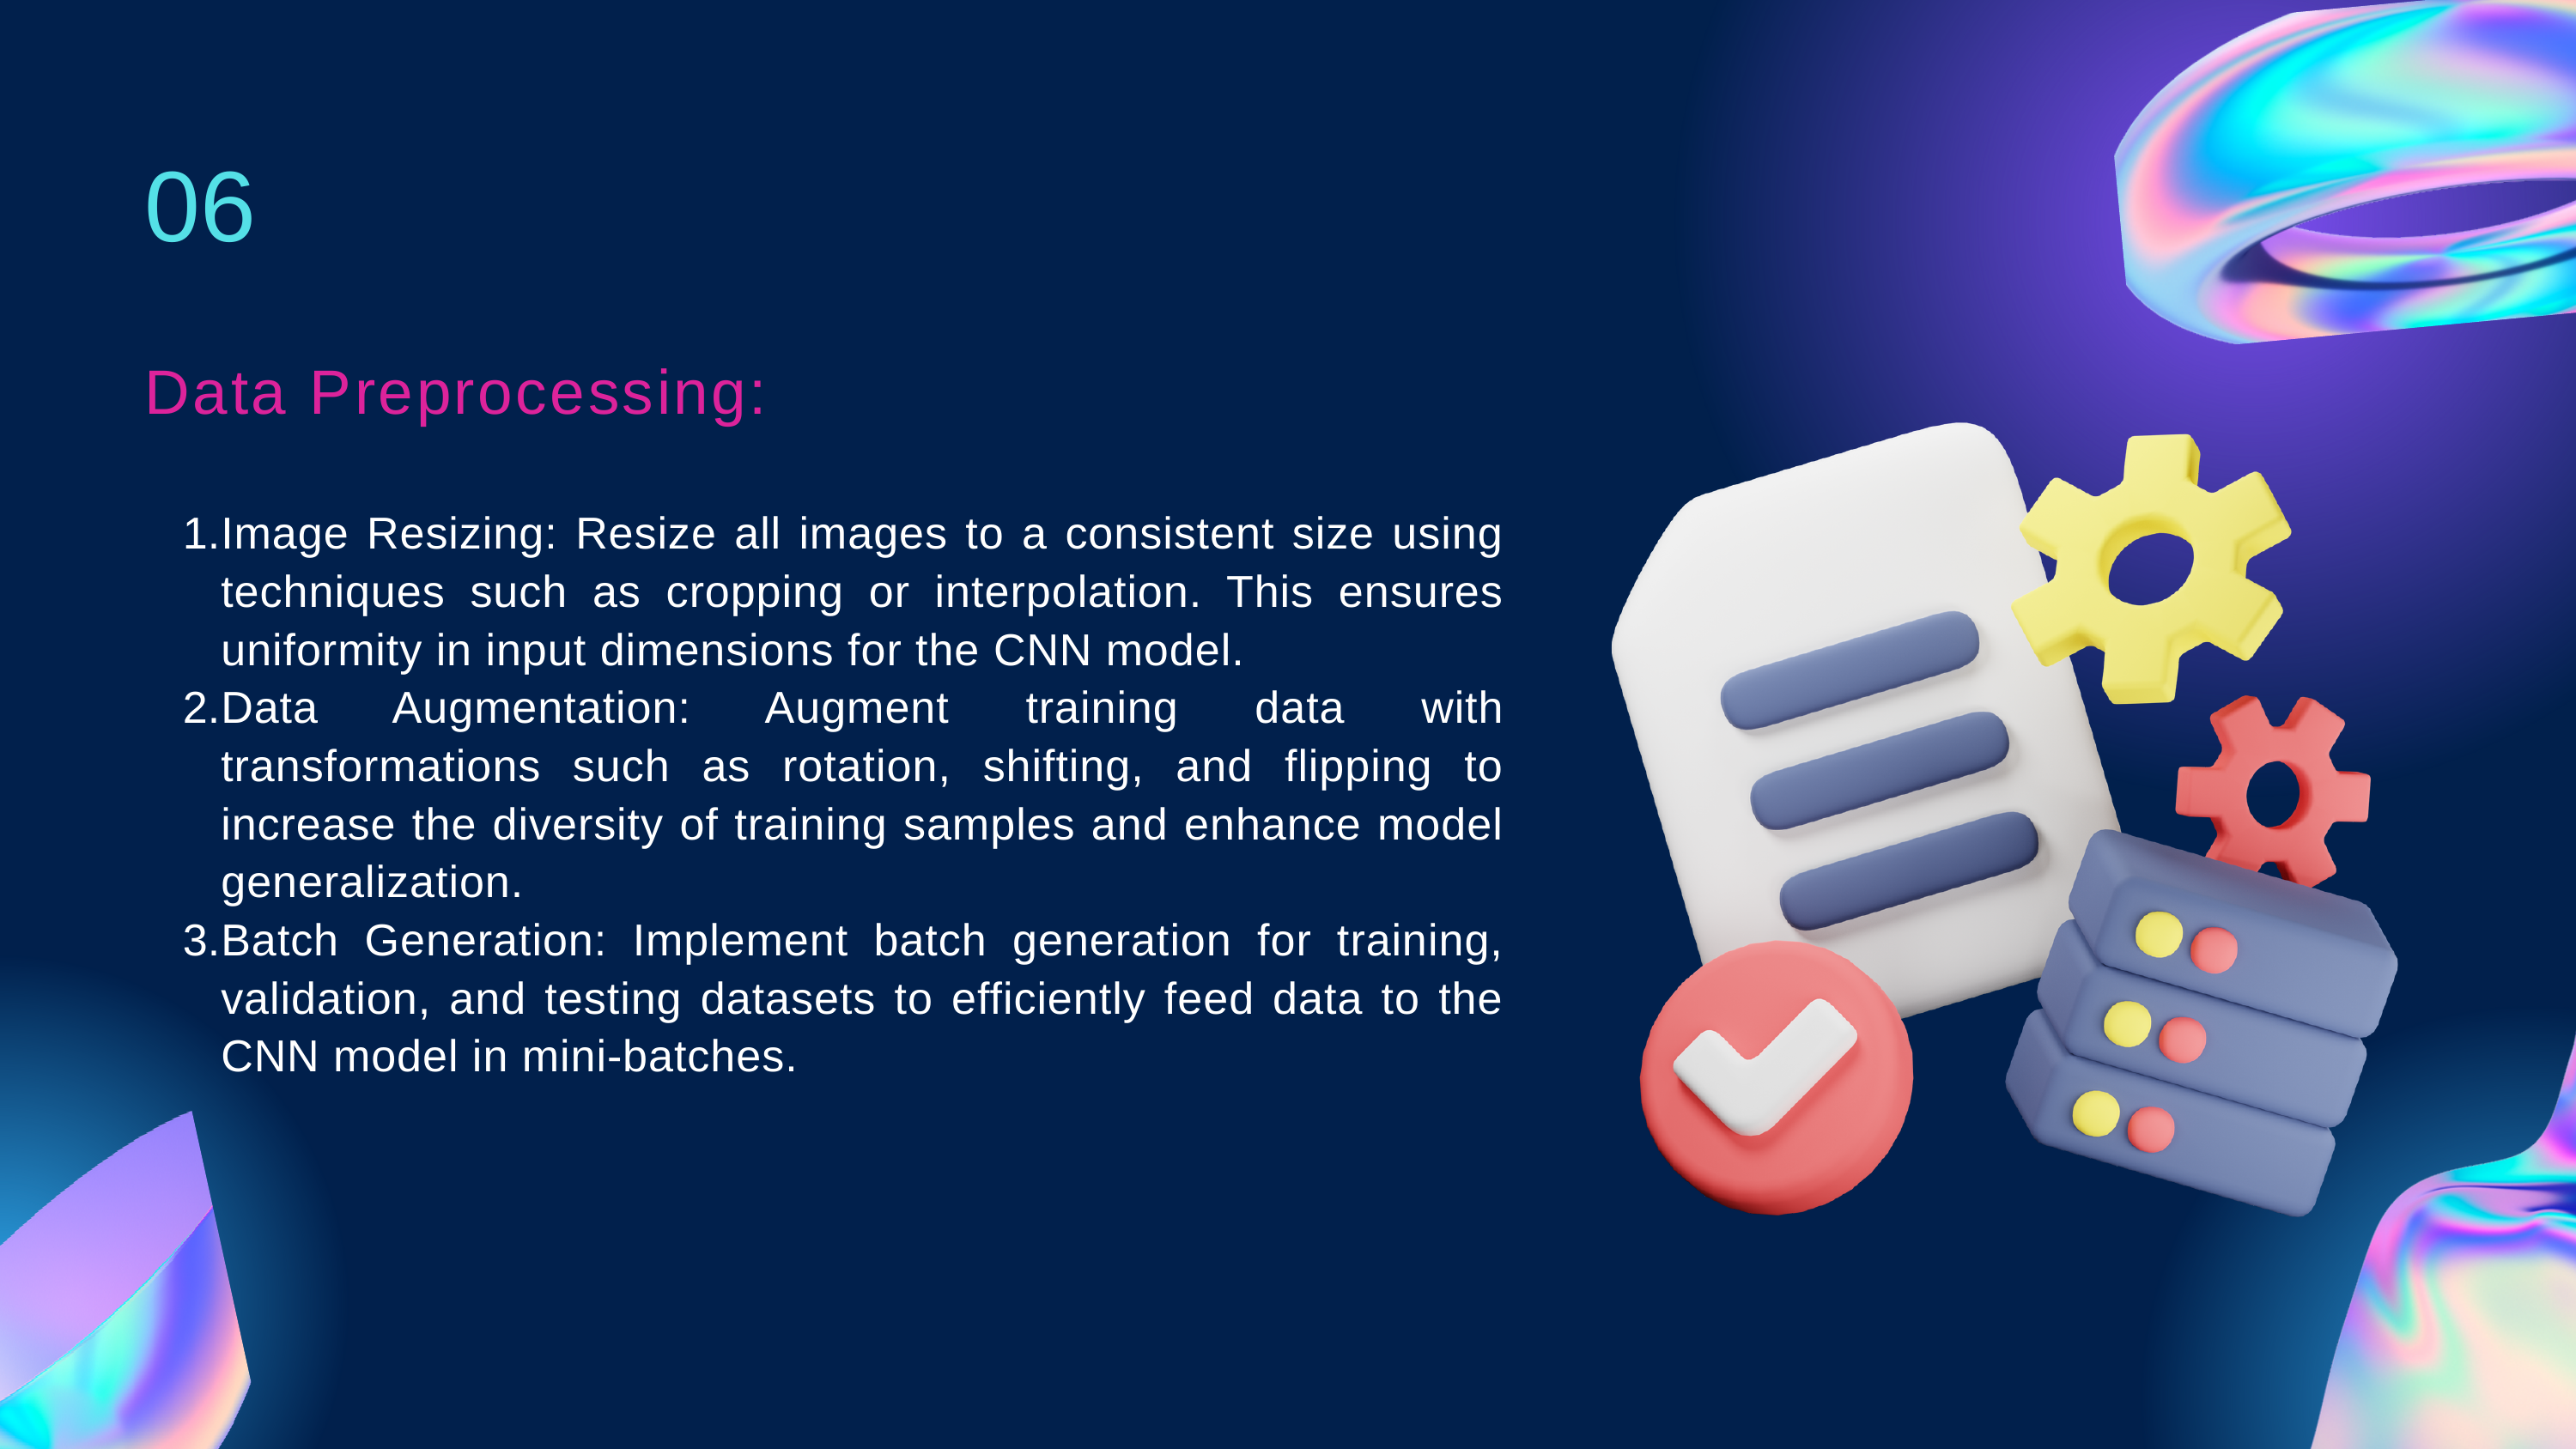

06
Data Preprocessing:
Image Resizing: Resize all images to a consistent size using techniques such as cropping or interpolation. This ensures uniformity in input dimensions for the CNN model.
Data Augmentation: Augment training data with transformations such as rotation, shifting, and flipping to increase the diversity of training samples and enhance model generalization.
Batch Generation: Implement batch generation for training, validation, and testing datasets to efficiently feed data to the CNN model in mini-batches.